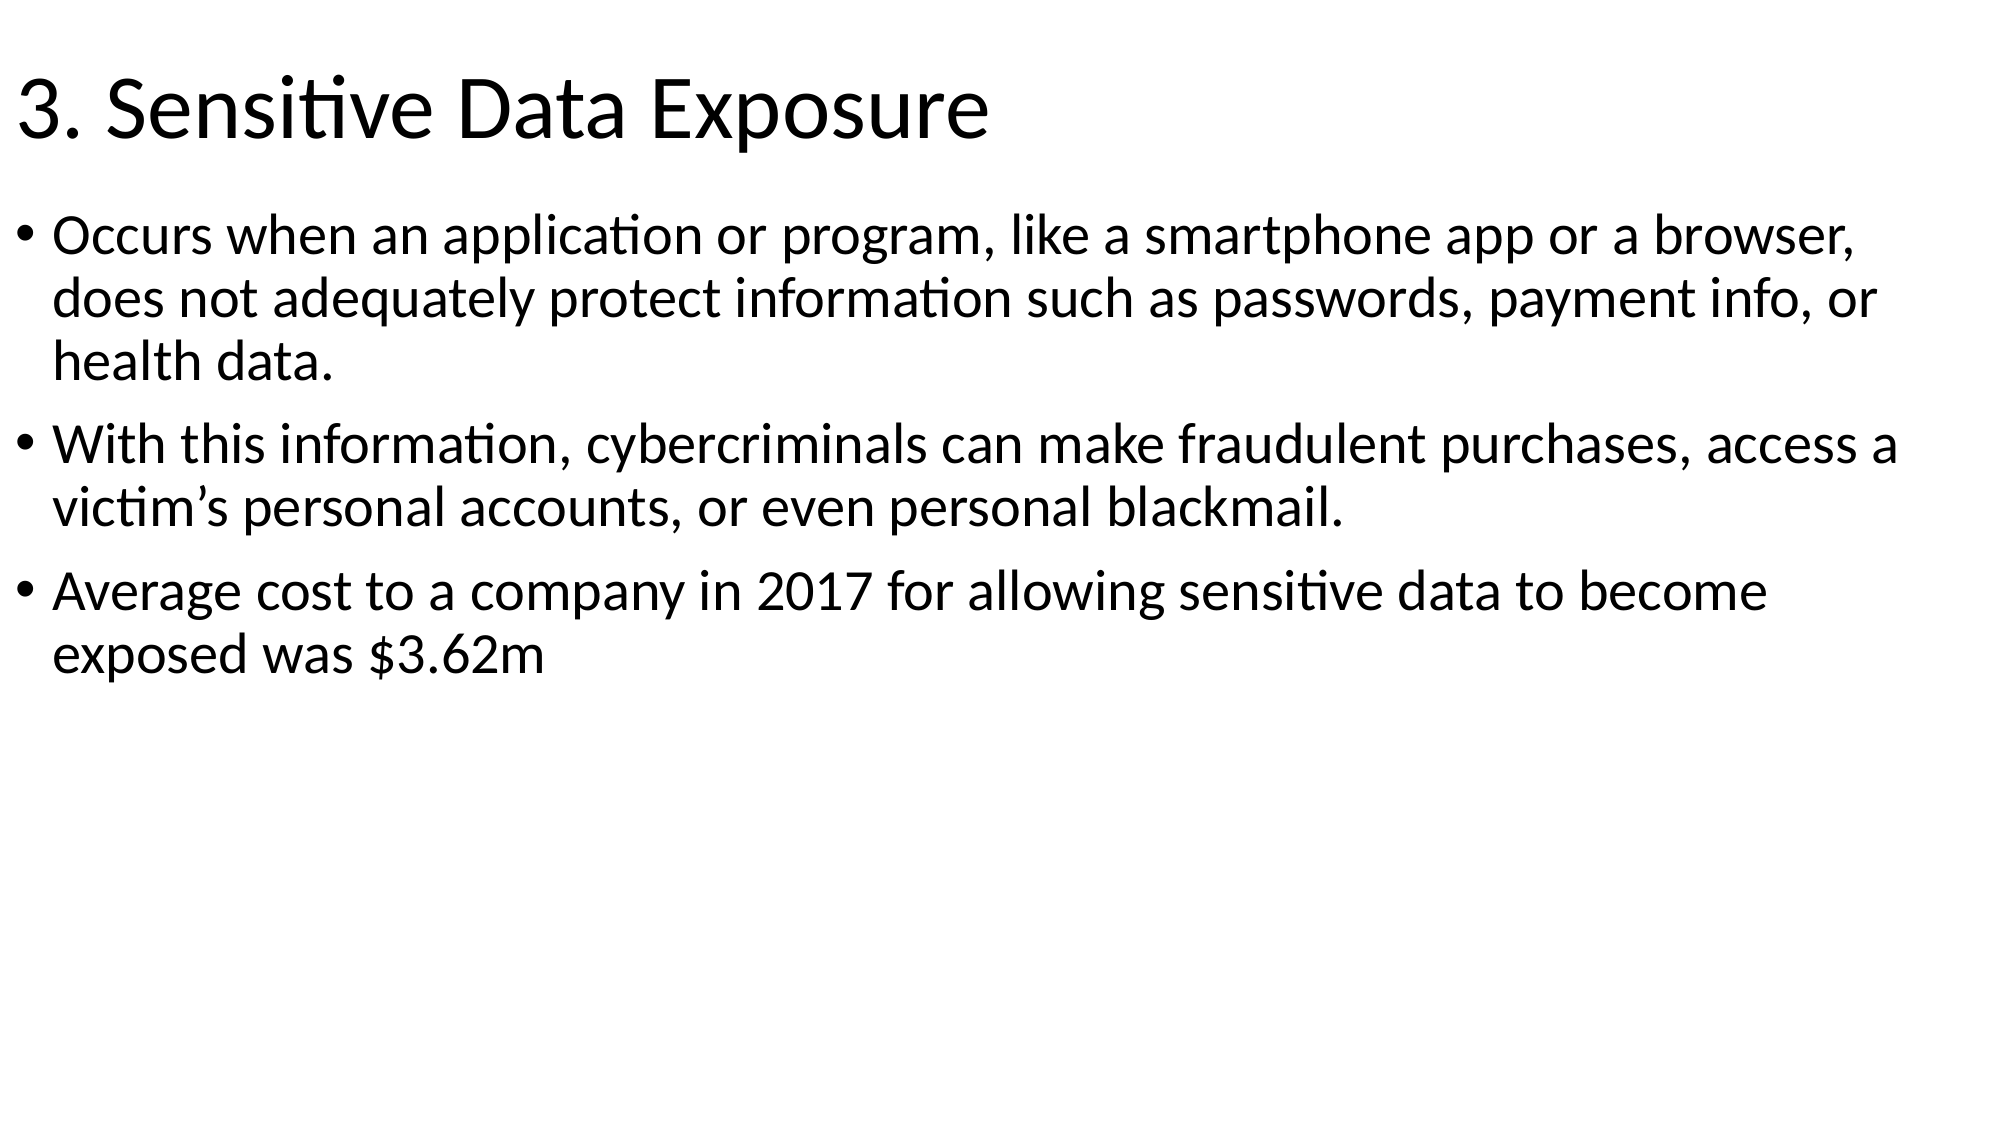

# 3. Sensitive Data Exposure
Occurs when an application or program, like a smartphone app or a browser, does not adequately protect information such as passwords, payment info, or health data.
With this information, cybercriminals can make fraudulent purchases, access a victim’s personal accounts, or even personal blackmail.
Average cost to a company in 2017 for allowing sensitive data to become exposed was $3.62m